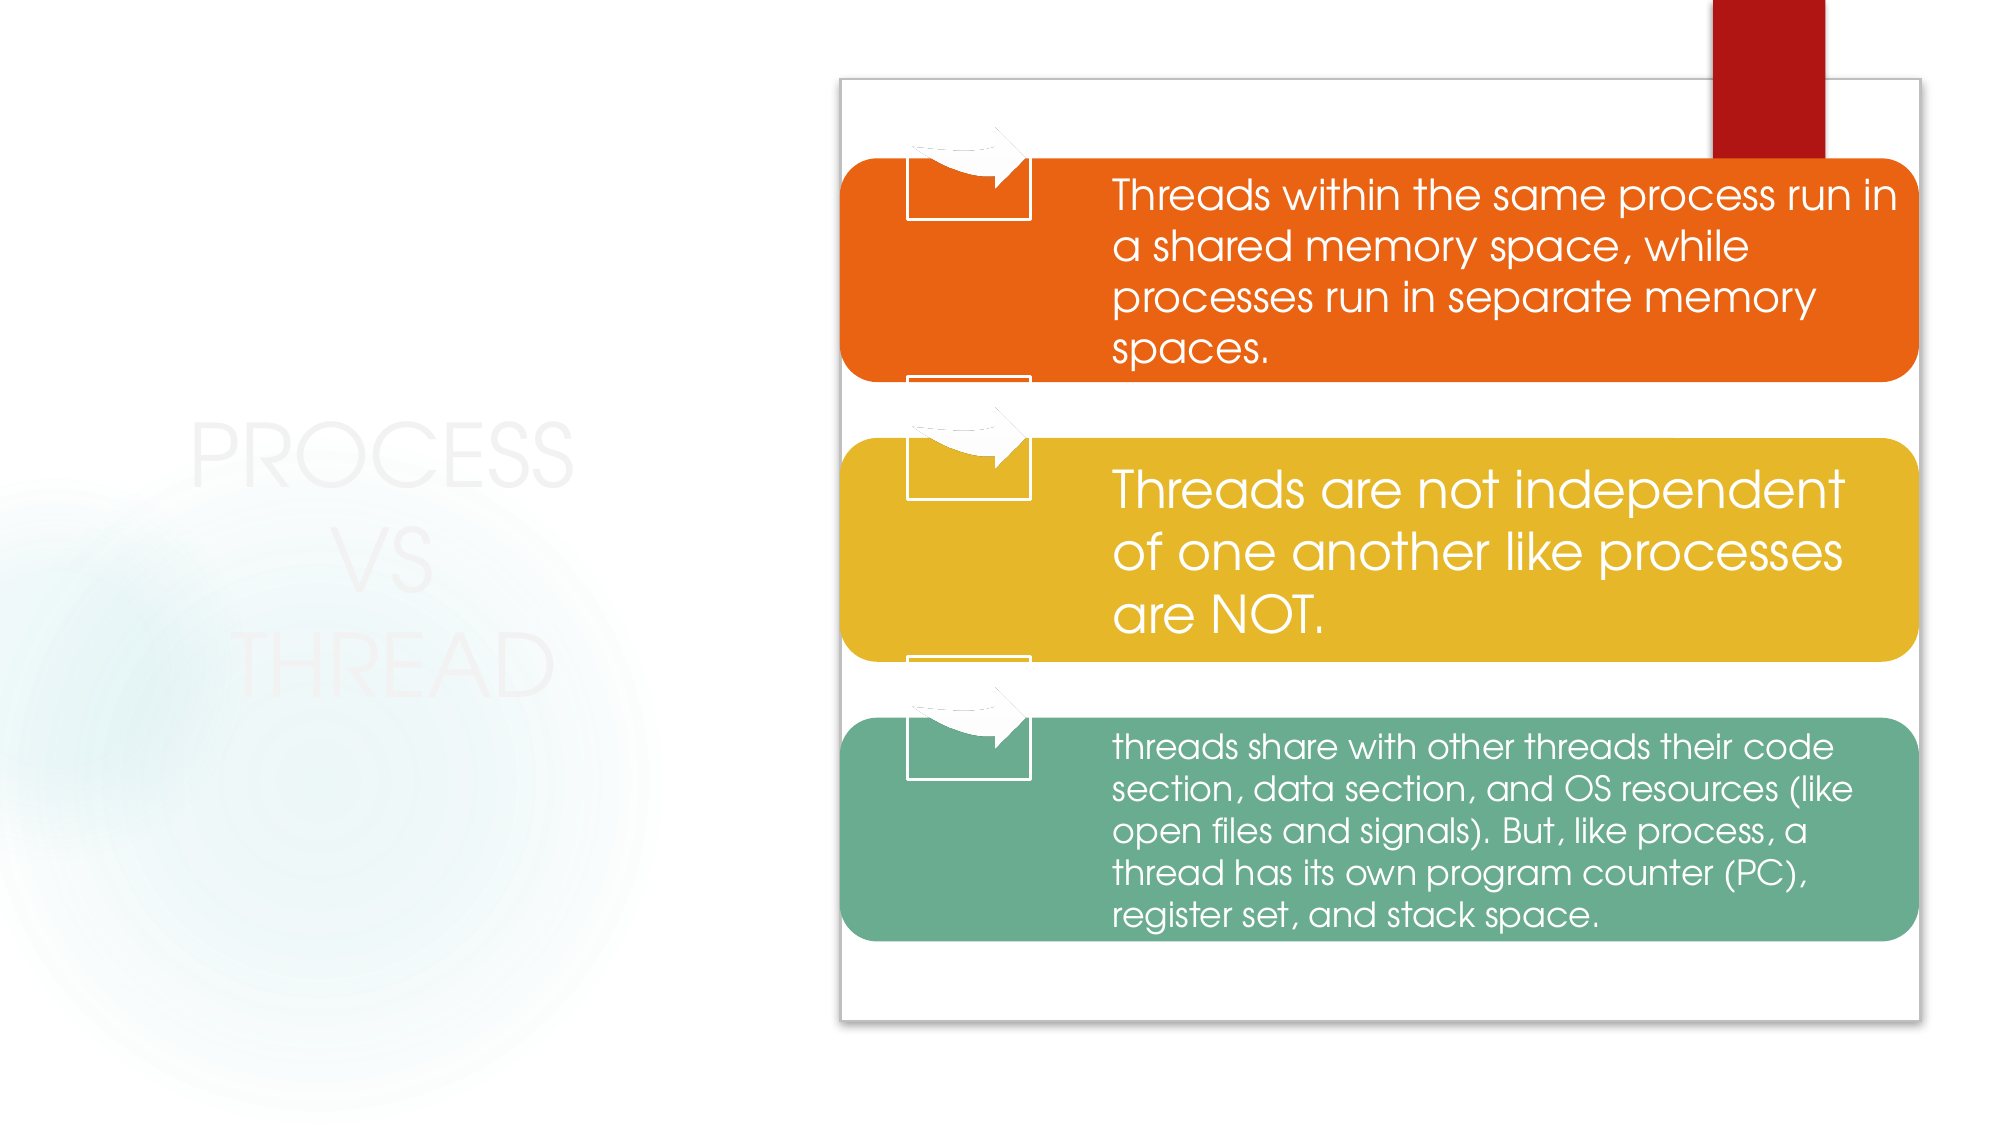

Threads within the same process run in a shared memory space, while processes run in separate memory spaces.
Threads are not independent of one another like processes are NOT.
threads share with other threads their code section, data section, and OS resources (like open files and signals). But, like process, a thread has its own program counter (PC), register set, and stack space.
# PROCESS VS THREAD